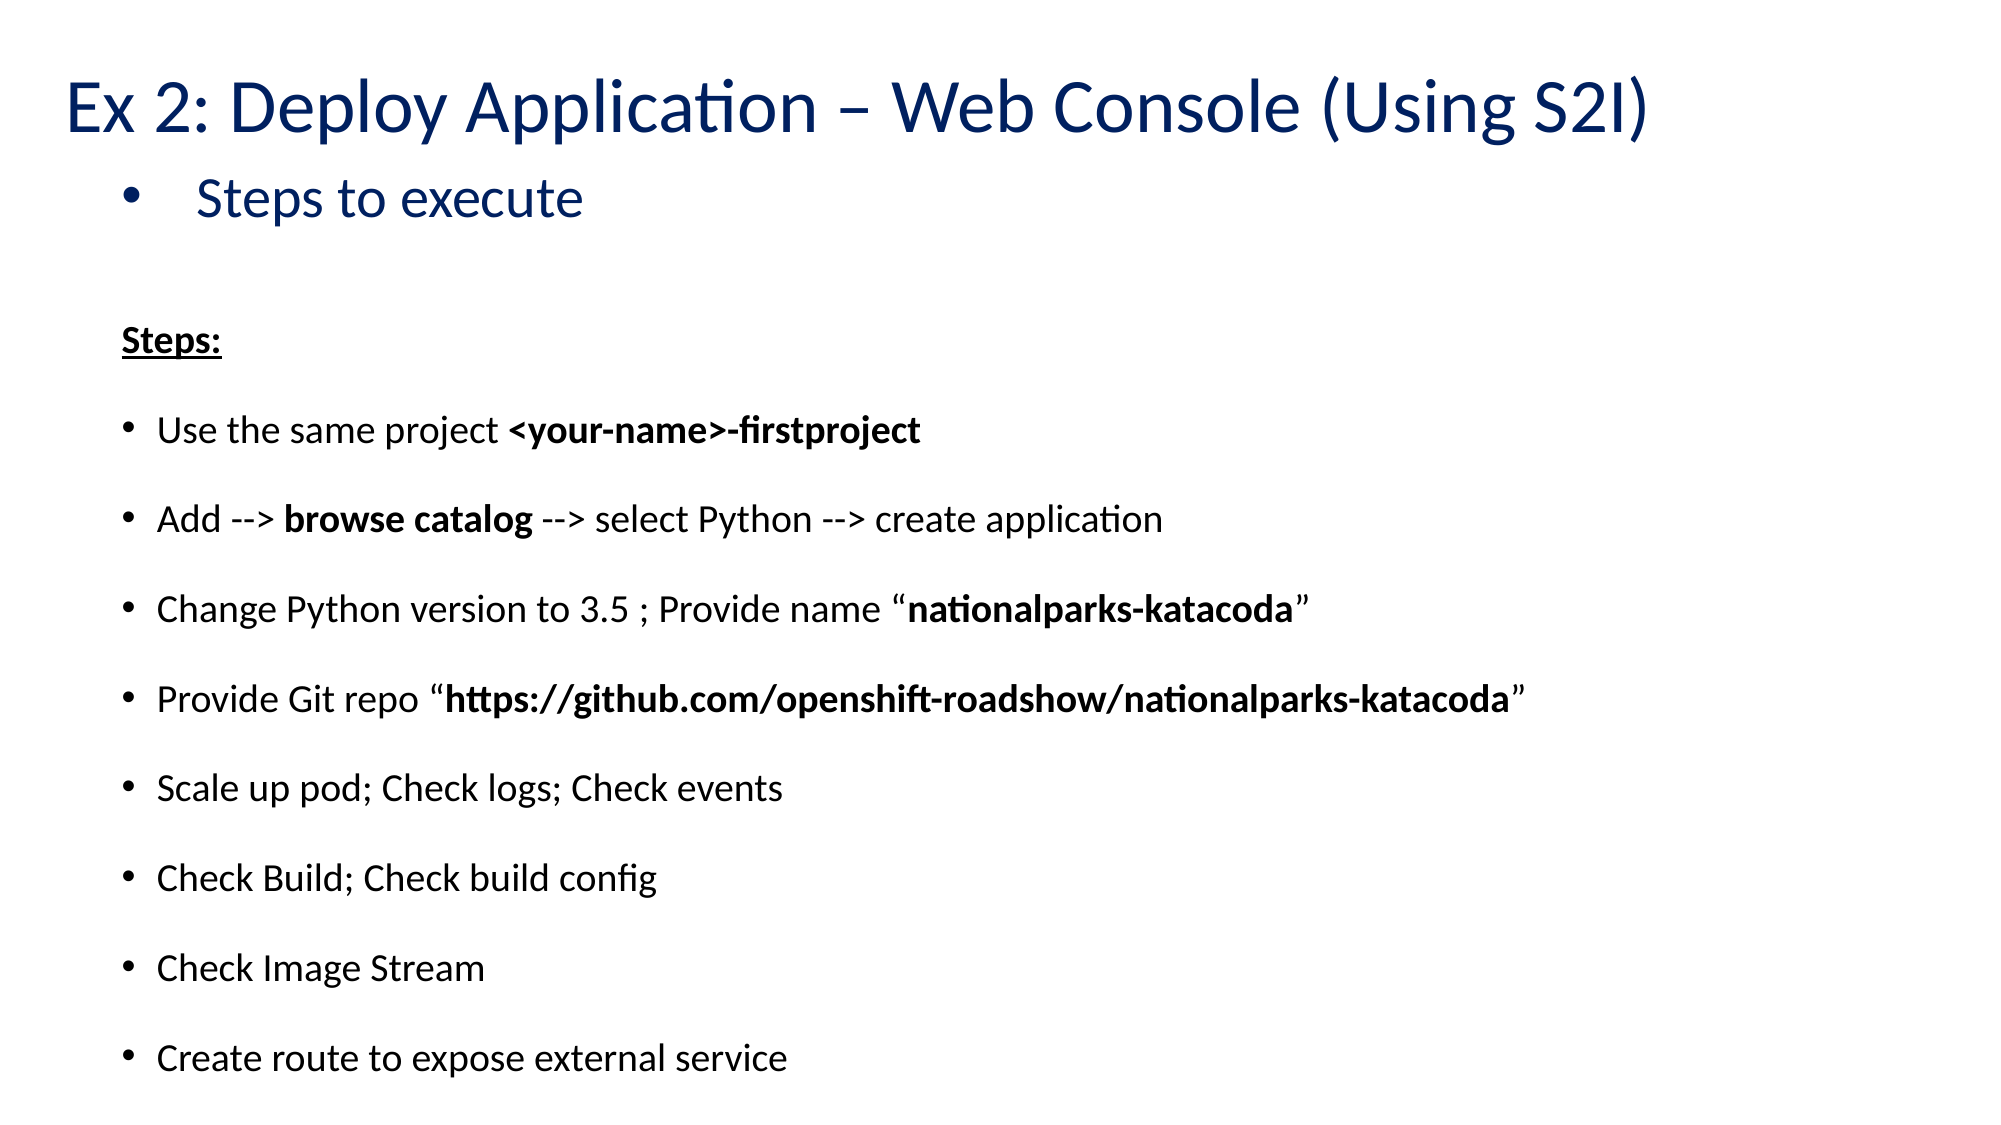

Ex 2: Deploy Application – Web Console (Using S2I)
Steps to execute
Steps:
Use the same project <your-name>-firstproject
Add --> browse catalog --> select Python --> create application
Change Python version to 3.5 ; Provide name “nationalparks-katacoda”
Provide Git repo “https://github.com/openshift-roadshow/nationalparks-katacoda”
Scale up pod; Check logs; Check events
Check Build; Check build config
Check Image Stream
Create route to expose external service